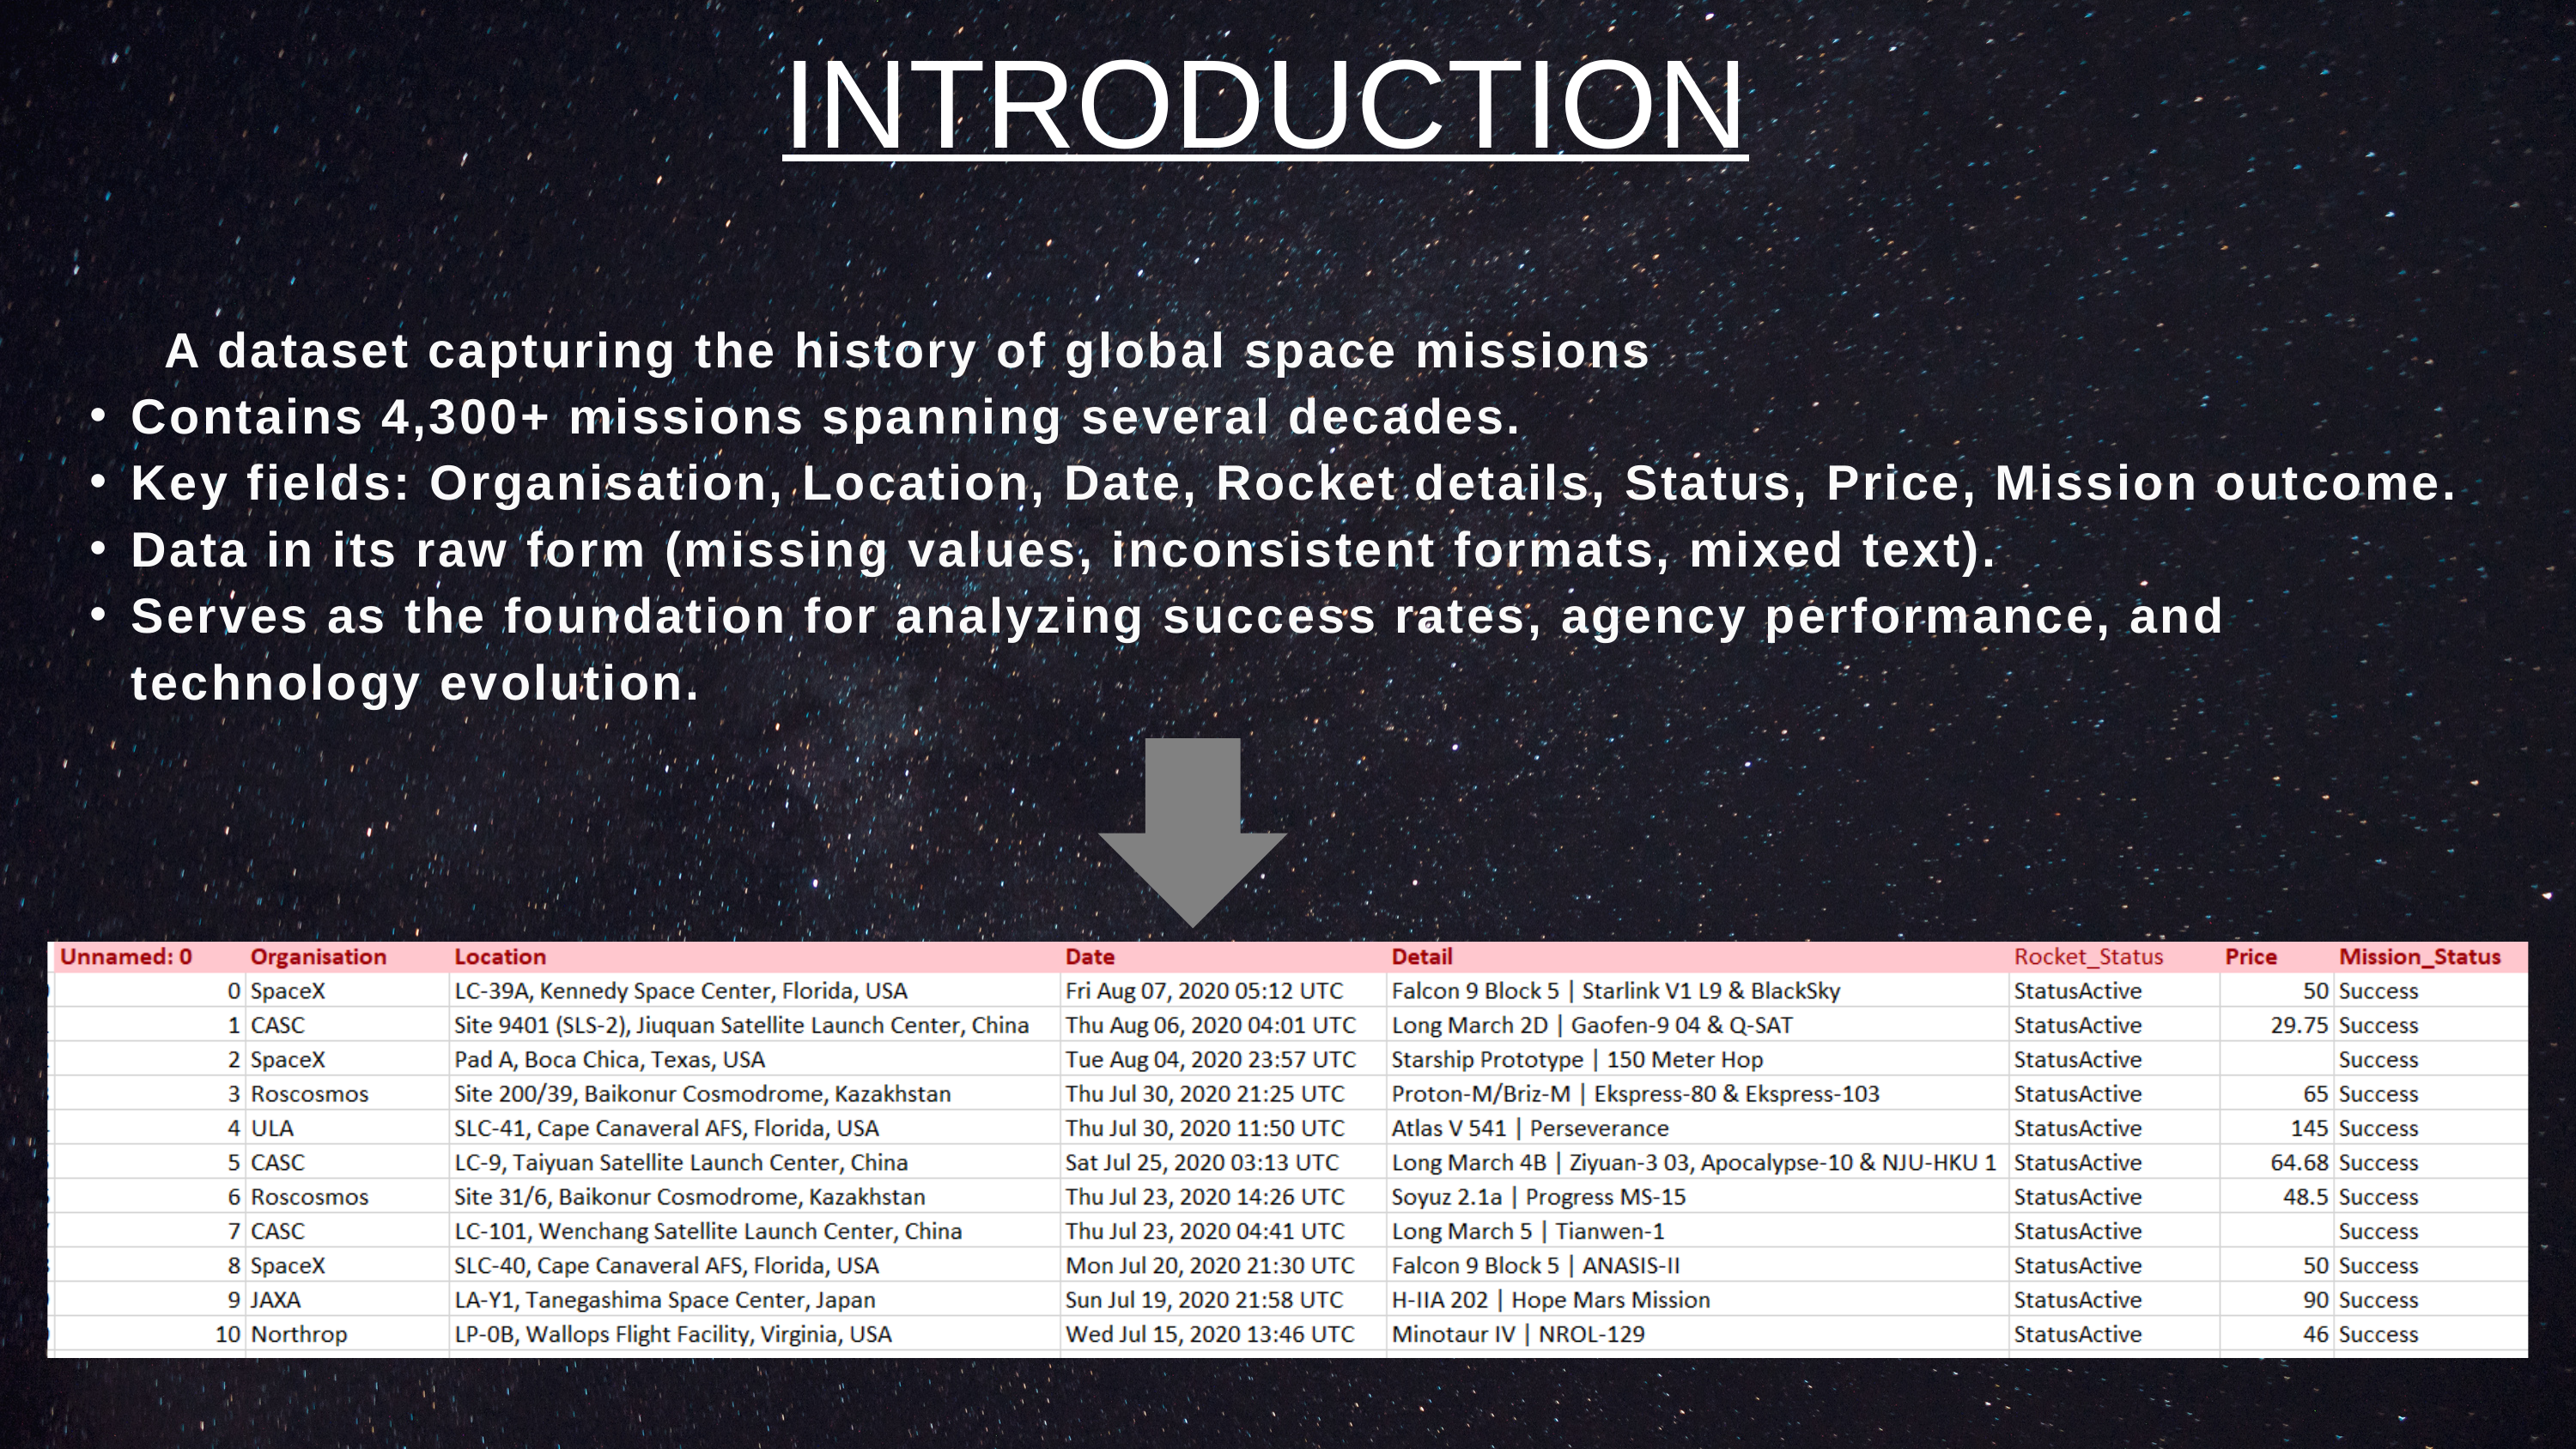

INTRODUCTION
       A dataset capturing the history of global space missions
Contains 4,300+ missions spanning several decades.
Key fields: Organisation, Location, Date, Rocket details, Status, Price, Mission outcome.
Data in its raw form (missing values, inconsistent formats, mixed text).
Serves as the foundation for analyzing success rates, agency performance, and technology evolution.